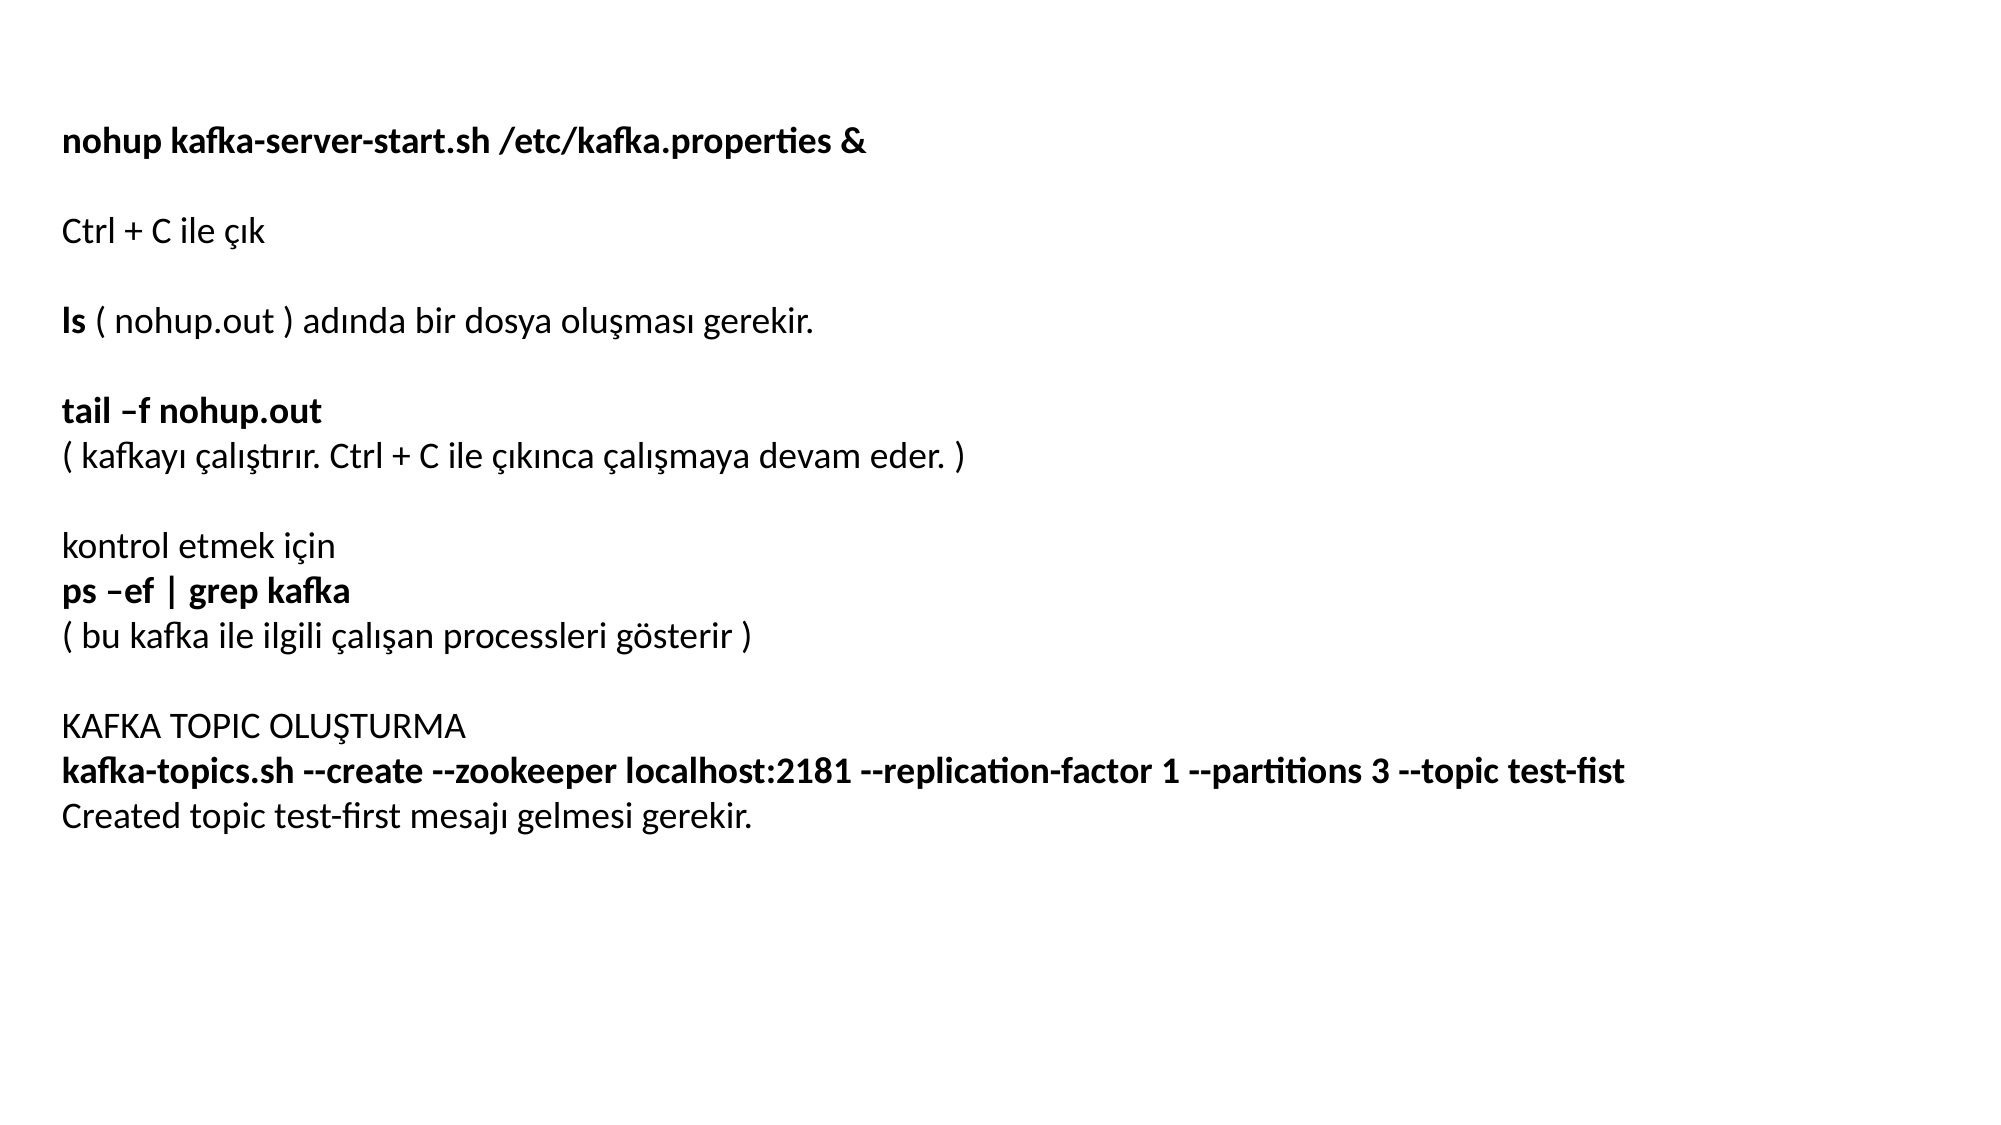

nohup kafka-server-start.sh /etc/kafka.properties &

Ctrl + C ile çık

ls ( nohup.out ) adında bir dosya oluşması gerekir.

tail –f nohup.out
( kafkayı çalıştırır. Ctrl + C ile çıkınca çalışmaya devam eder. )

kontrol etmek için
ps –ef | grep kafka
( bu kafka ile ilgili çalışan processleri gösterir )

KAFKA TOPIC OLUŞTURMA
kafka-topics.sh --create --zookeeper localhost:2181 --replication-factor 1 --partitions 3 --topic test-fist
Created topic test-first mesajı gelmesi gerekir.